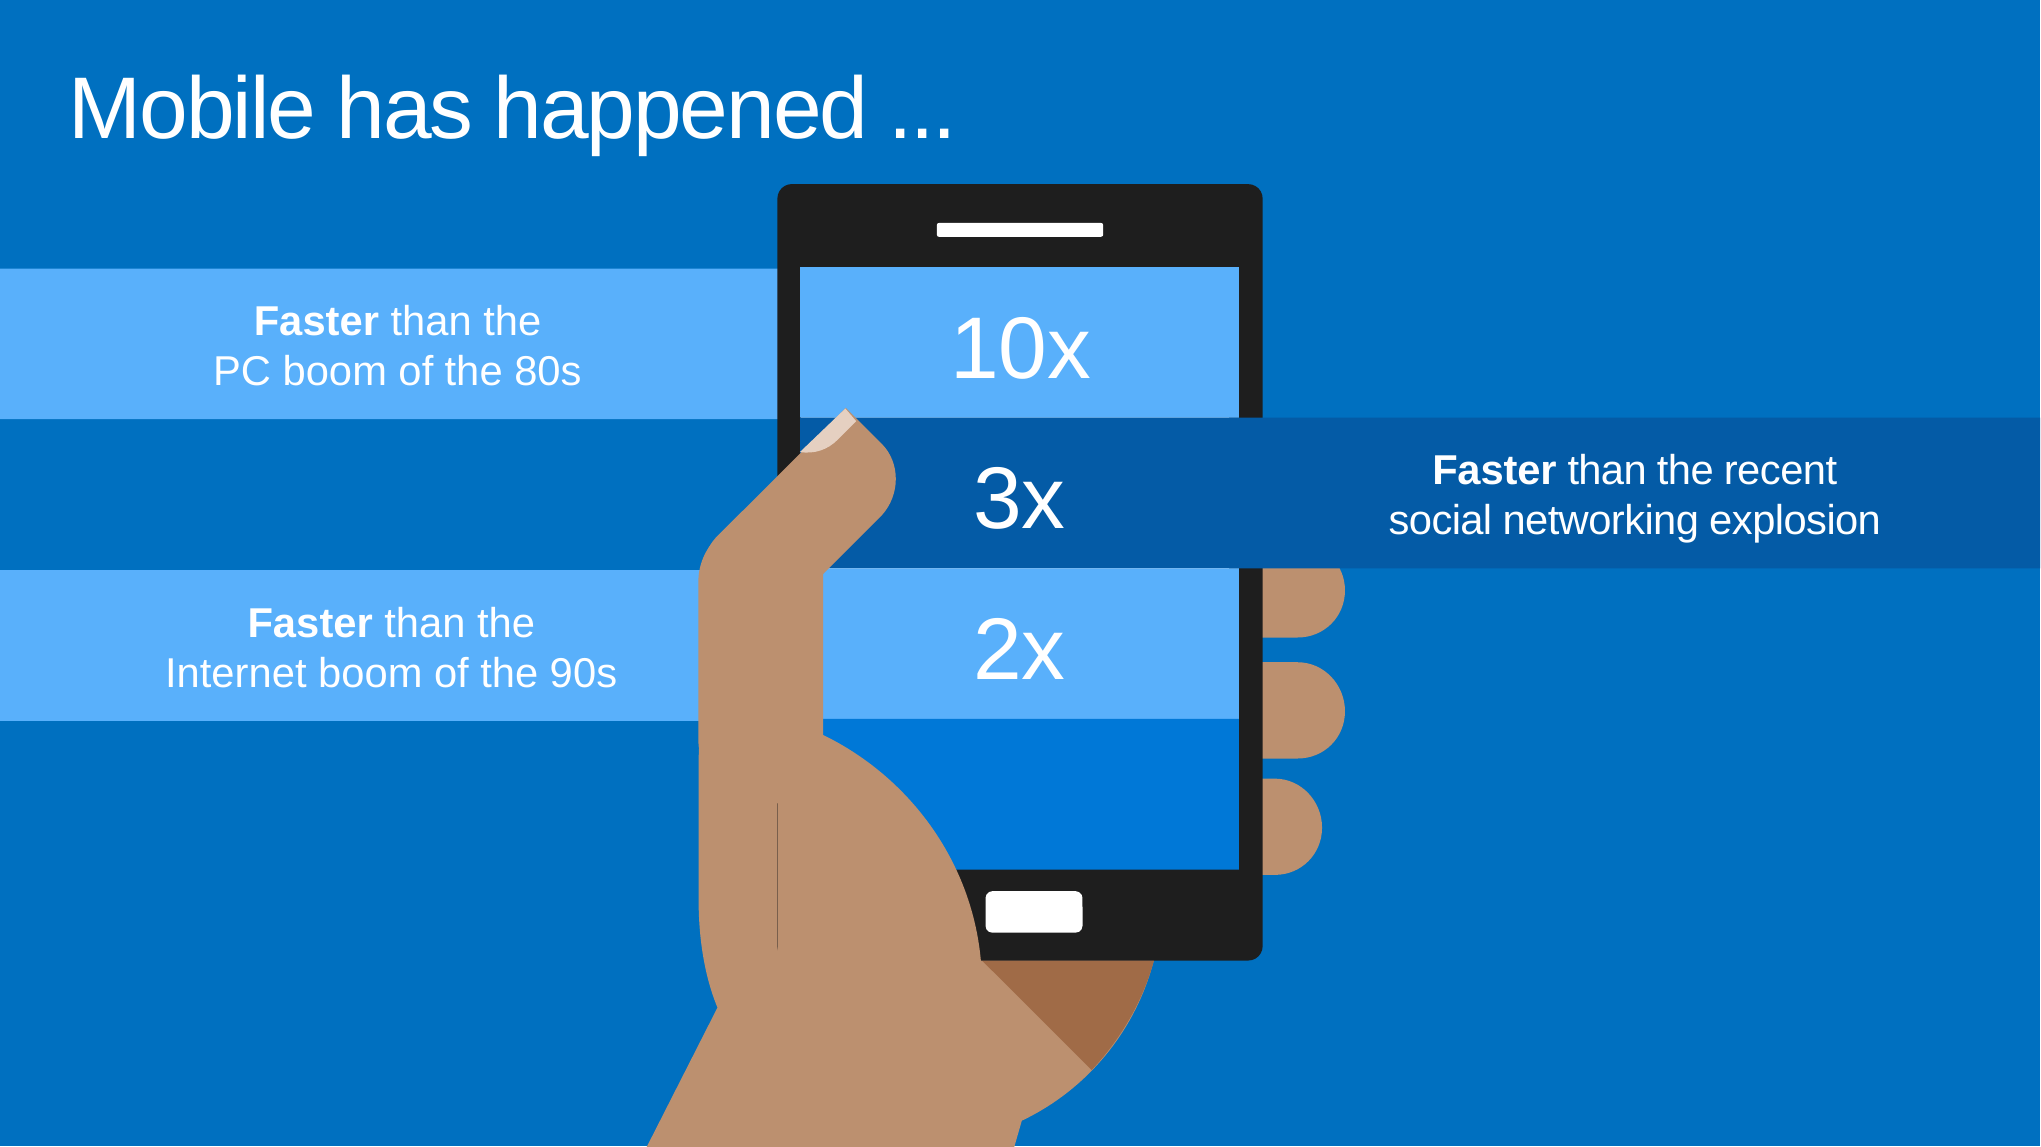

# Mobile has happened ...

Faster than the
PC boom of the 80s
10x

Faster than the recent
social networking explosion
3x

2x
Faster than the
Internet boom of the 90s